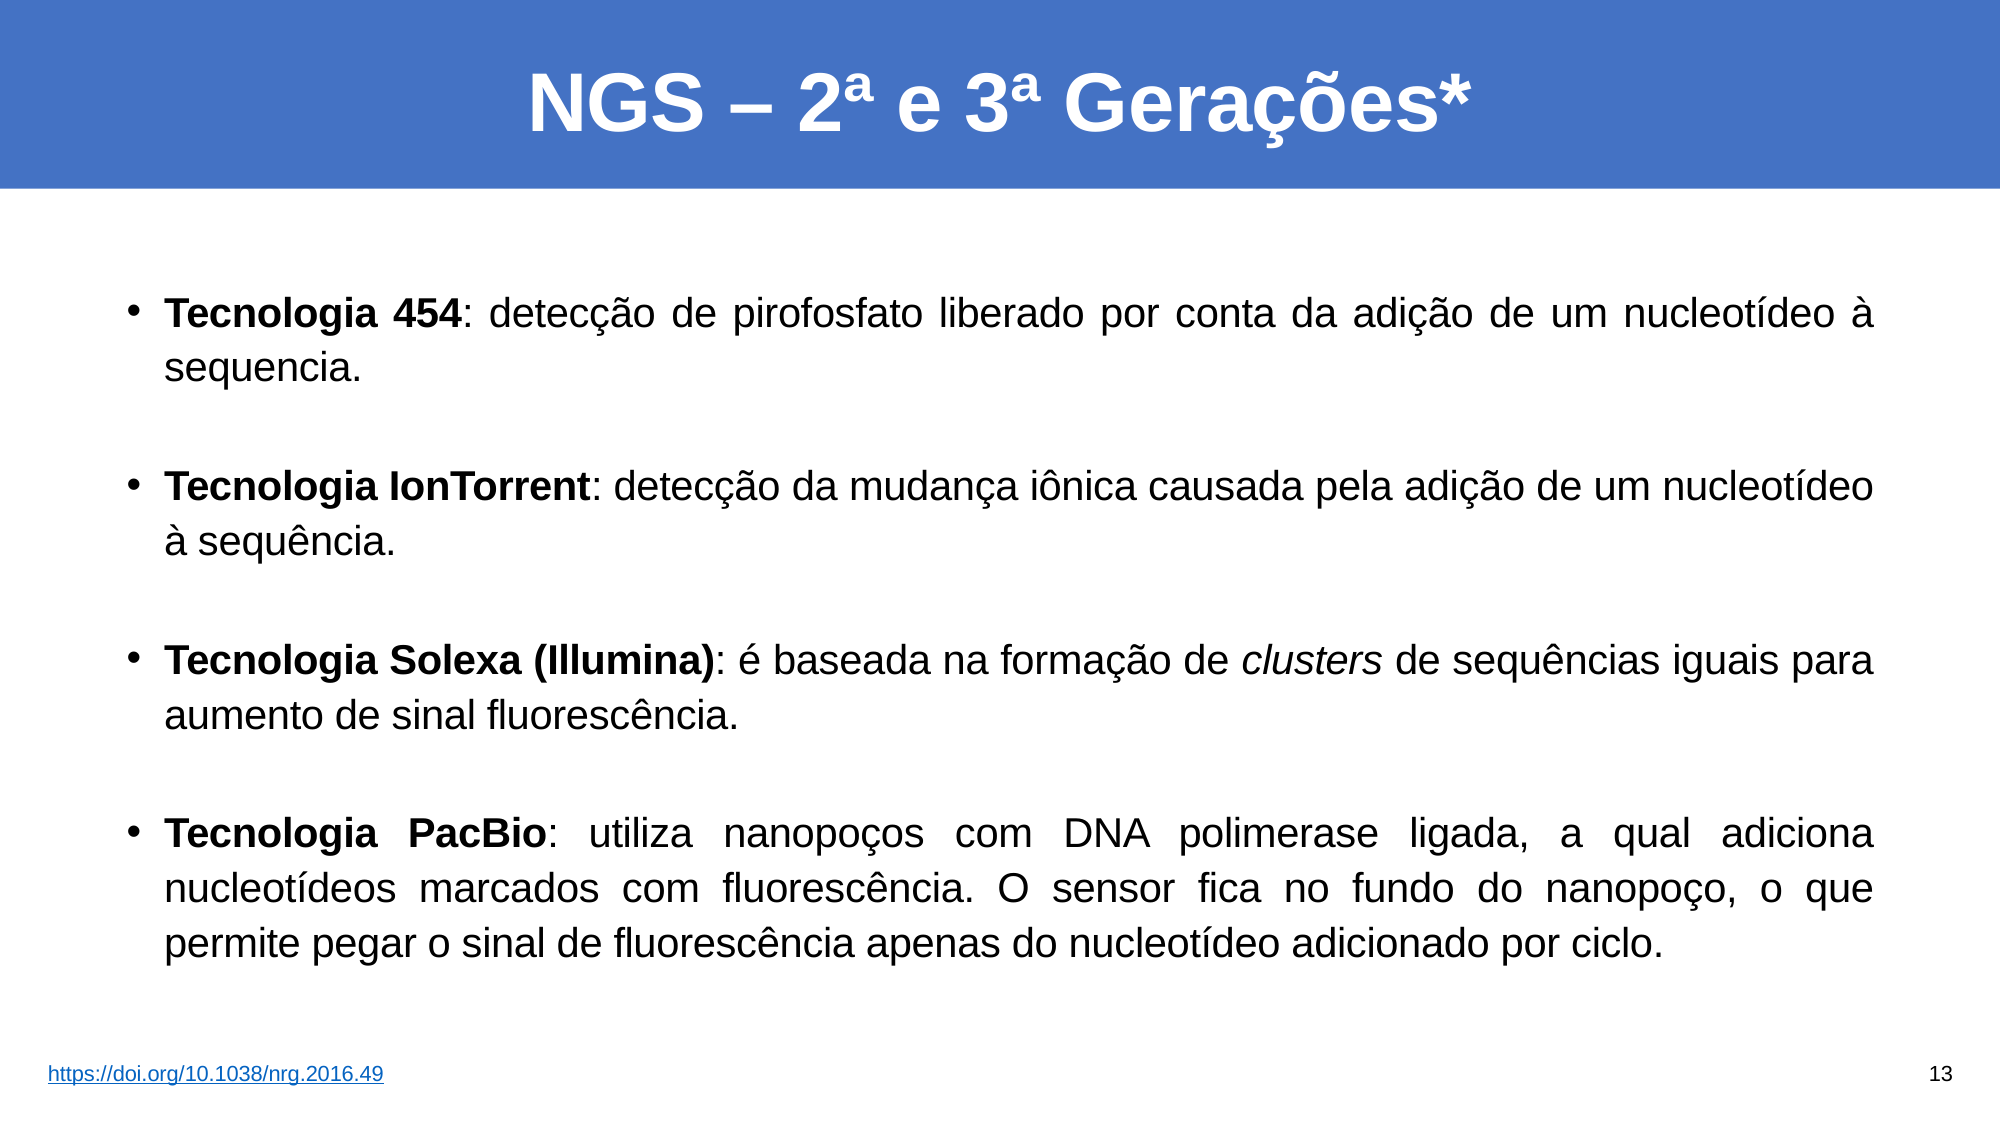

# NGS – 2ª e 3ª Gerações*
Tecnologia 454: detecção de pirofosfato liberado por conta da adição de um nucleotídeo à sequencia.

Tecnologia IonTorrent: detecção da mudança iônica causada pela adição de um nucleotídeo à sequência.

Tecnologia Solexa (Illumina): é baseada na formação de clusters de sequências iguais para aumento de sinal fluorescência.

Tecnologia PacBio: utiliza nanopoços com DNA polimerase ligada, a qual adiciona nucleotídeos marcados com fluorescência. O sensor fica no fundo do nanopoço, o que permite pegar o sinal de fluorescência apenas do nucleotídeo adicionado por ciclo.
https://doi.org/10.1038/nrg.2016.49
13